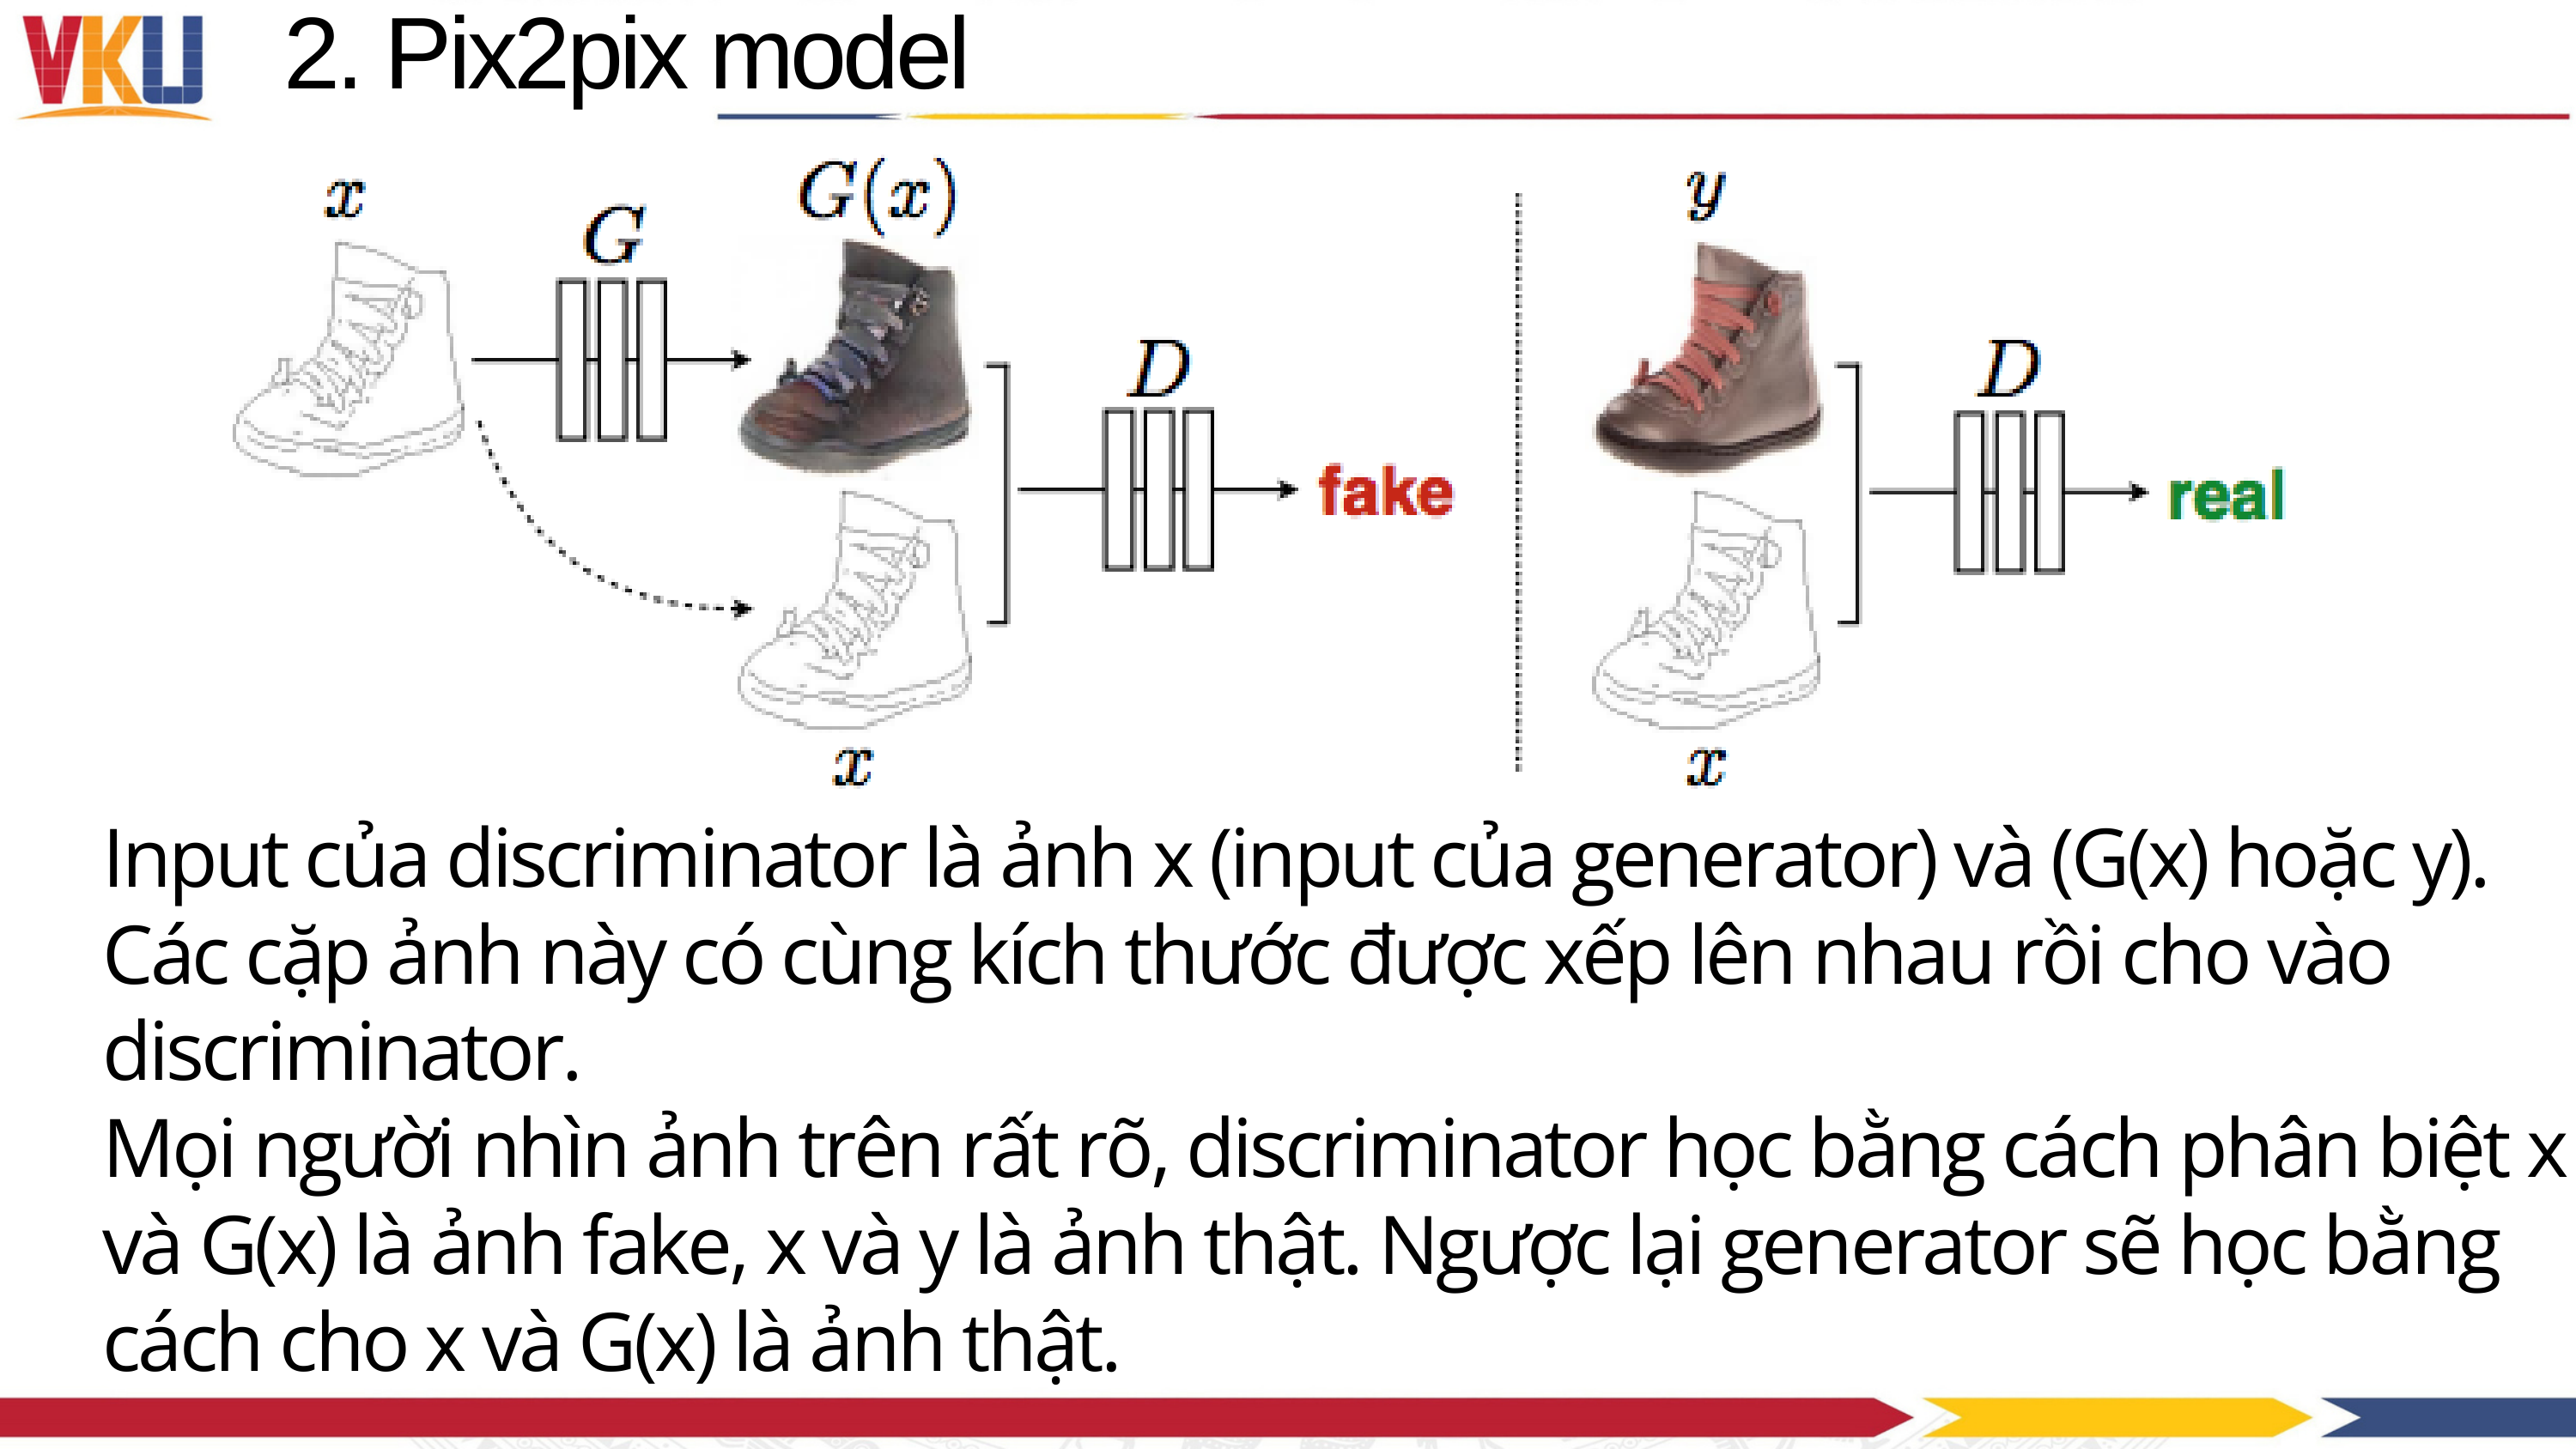

2. Pix2pix model

Input của discriminator là ảnh x (input của generator) và (G(x) hoặc y). Các cặp ảnh này có cùng kích thước được xếp lên nhau rồi cho vào discriminator.
Mọi người nhìn ảnh trên rất rõ, discriminator học bằng cách phân biệt x và G(x) là ảnh fake, x và y là ảnh thật. Ngược lại generator sẽ học bằng cách cho x và G(x) là ảnh thật.